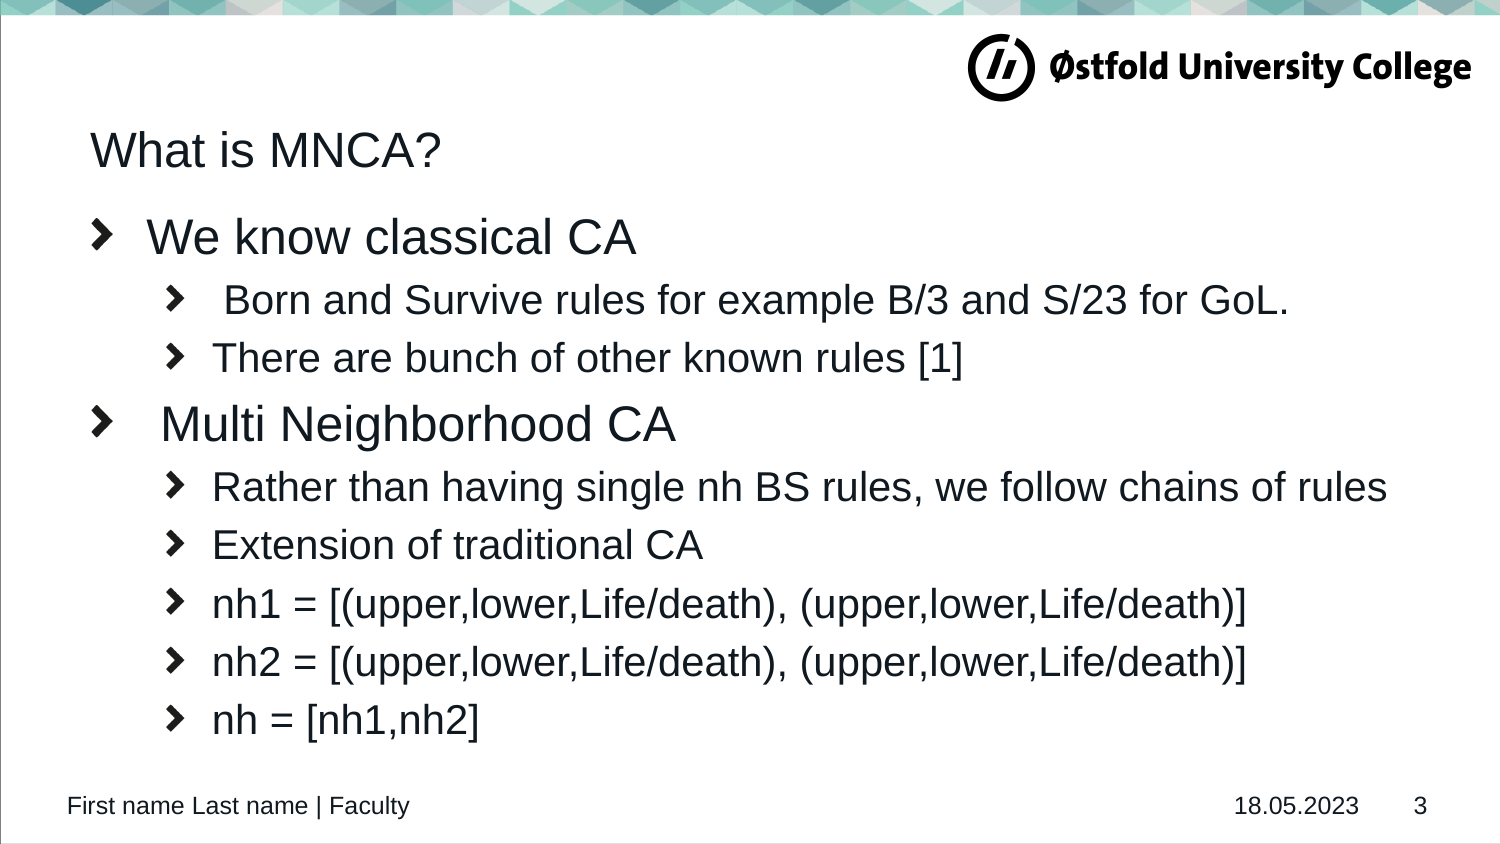

# What is MNCA?
We know classical CA
 Born and Survive rules for example B/3 and S/23 for GoL.
There are bunch of other known rules [1]
 Multi Neighborhood CA
Rather than having single nh BS rules, we follow chains of rules
Extension of traditional CA
nh1 = [(upper,lower,Life/death), (upper,lower,Life/death)]
nh2 = [(upper,lower,Life/death), (upper,lower,Life/death)]
nh = [nh1,nh2]
First name Last name | Faculty
3
18.05.2023